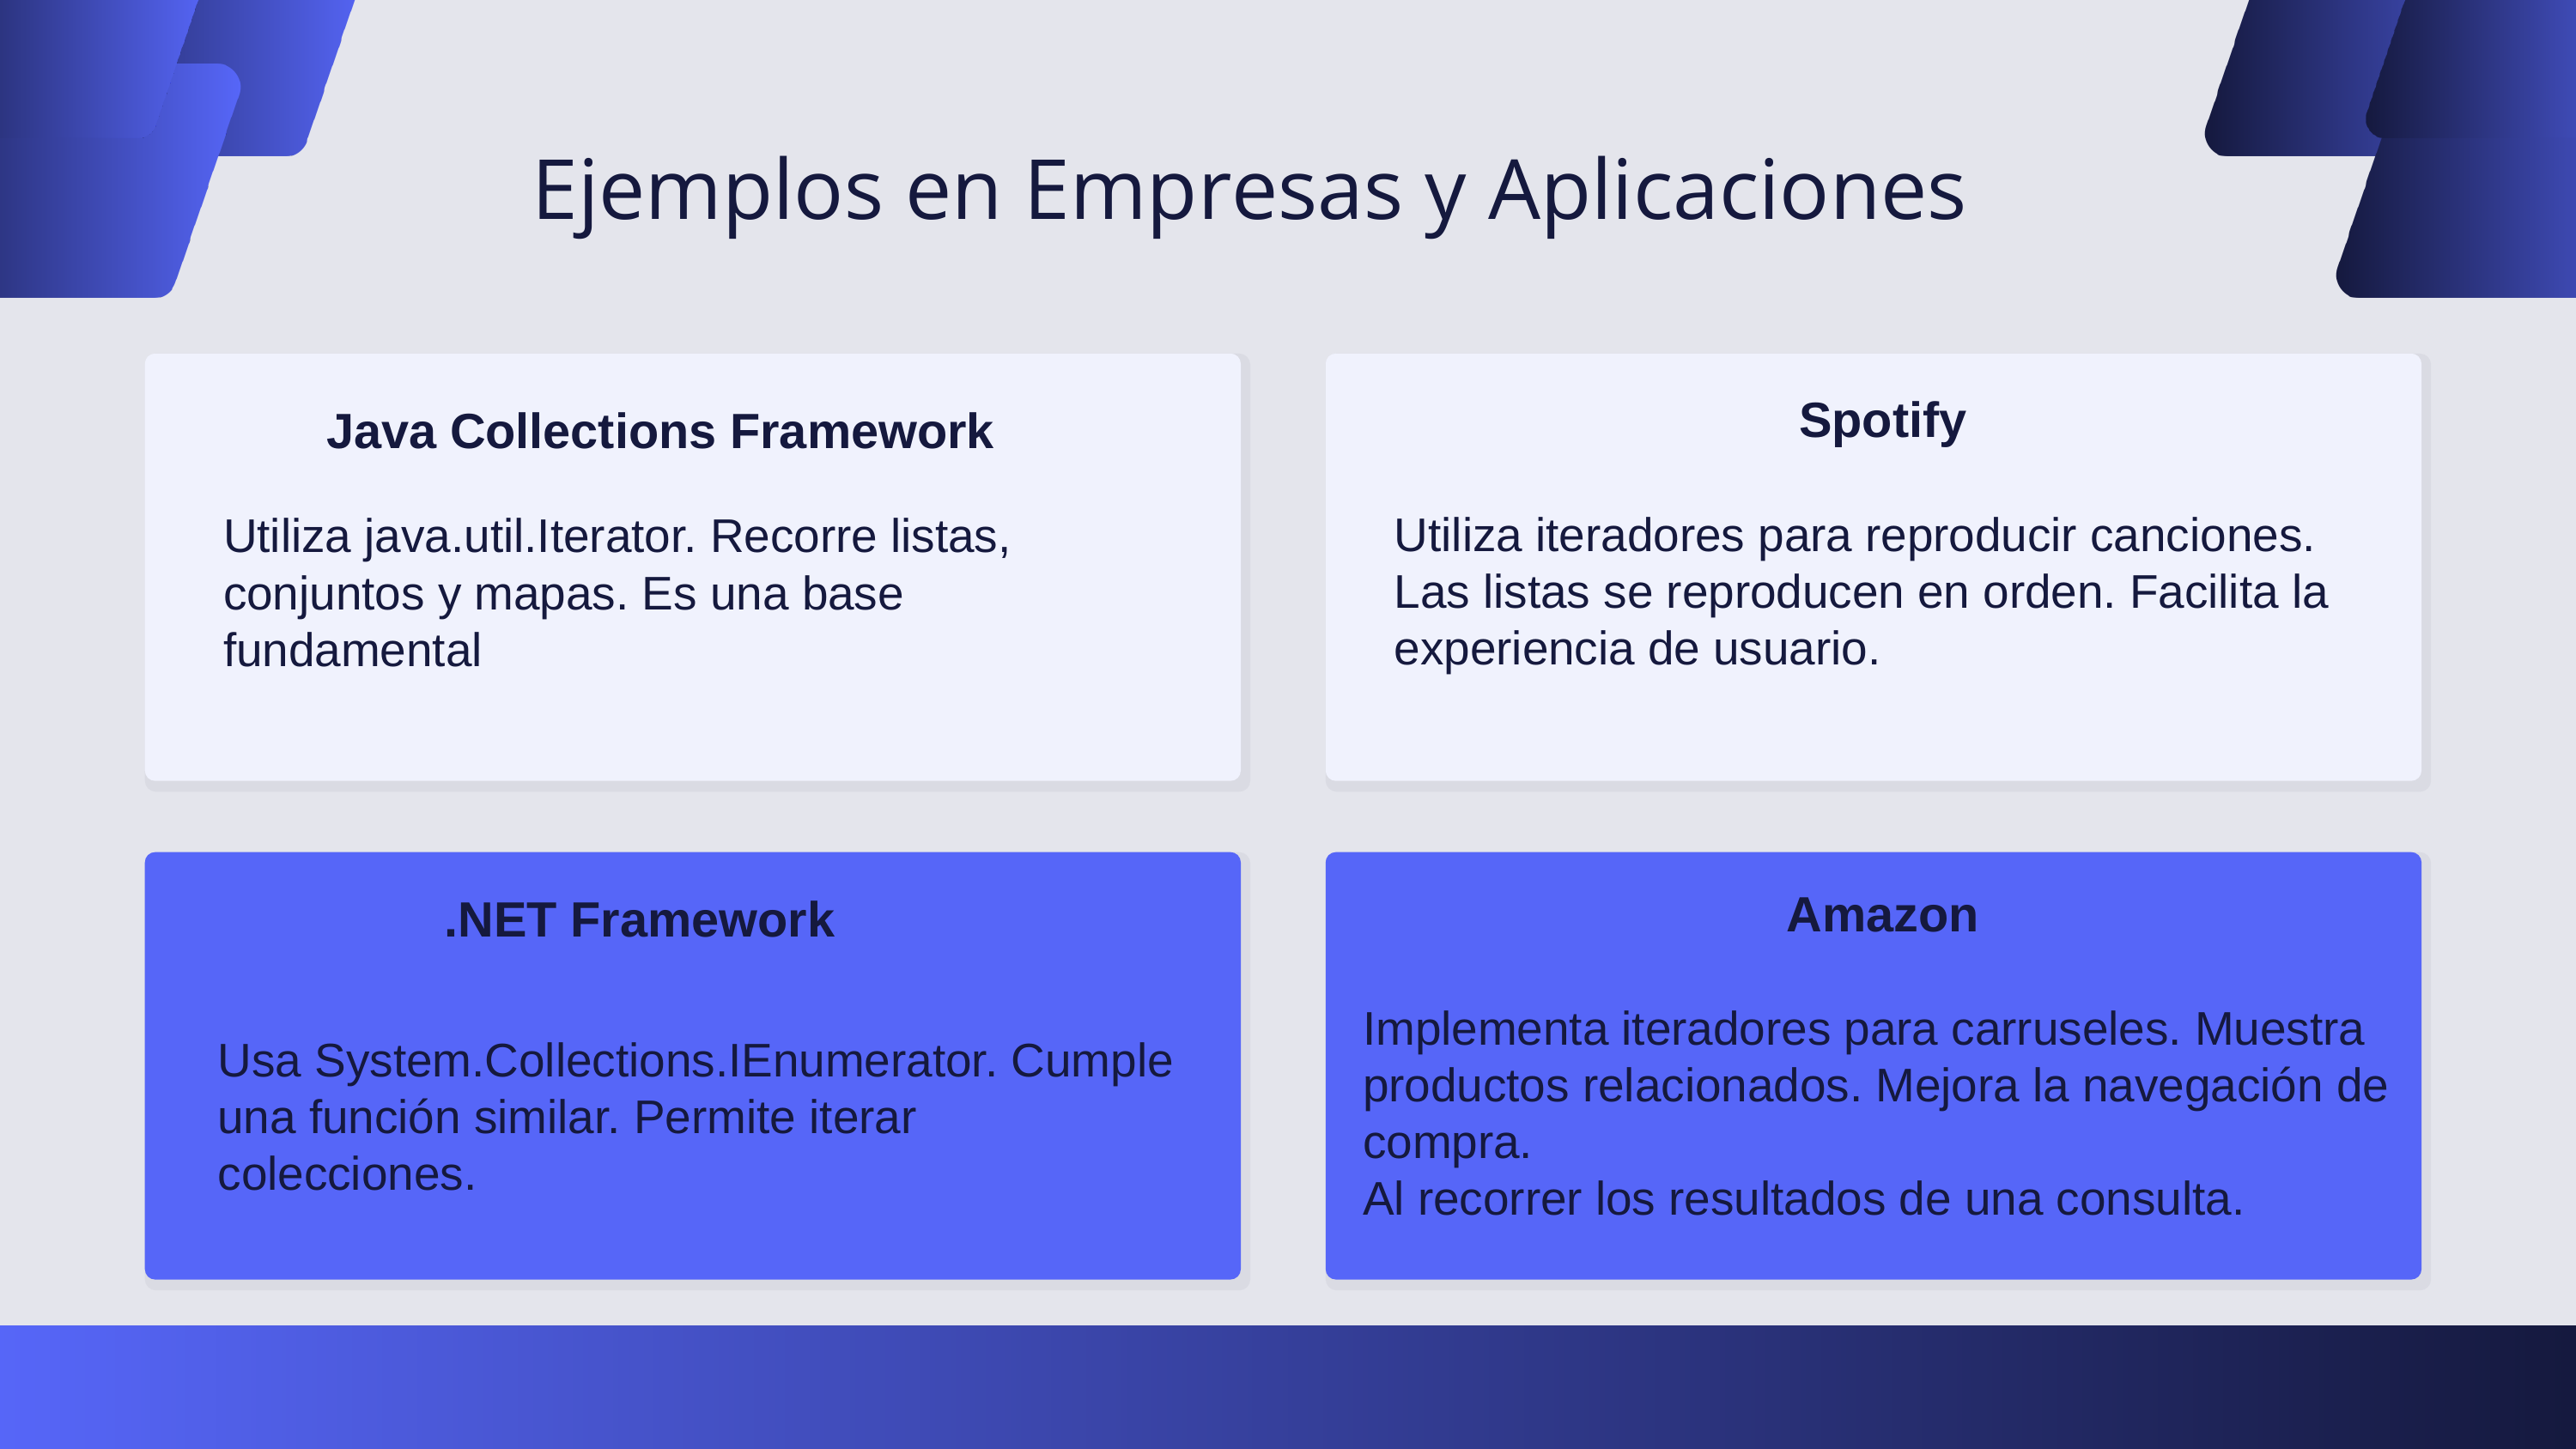

Ejemplos en Empresas y Aplicaciones

Spotify
Java Collections Framework
Utiliza iteradores para reproducir canciones. Las listas se reproducen en orden. Facilita la experiencia de usuario.

Utiliza java.util.Iterator. Recorre listas, conjuntos y mapas. Es una base fundamental

Amazon
.NET Framework
Implementa iteradores para carruseles. Muestra productos relacionados. Mejora la navegación de compra.
Al recorrer los resultados de una consulta.
Usa System.Collections.IEnumerator. Cumple una función similar. Permite iterar colecciones.